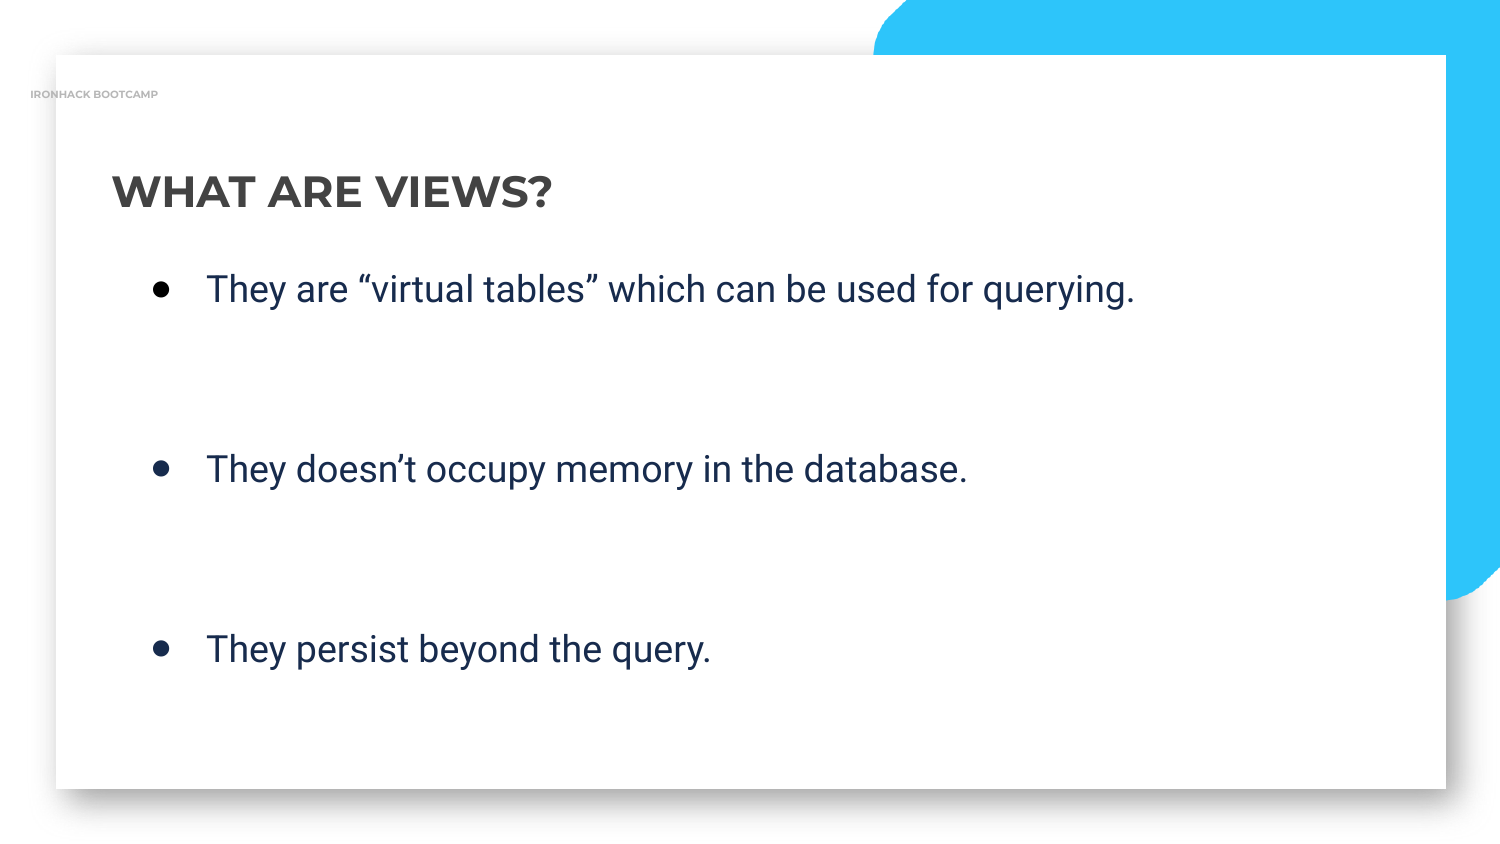

IRONHACK BOOTCAMP
WHAT ARE VIEWS?
They are “virtual tables” which can be used for querying.

They doesn’t occupy memory in the database.

They persist beyond the query.